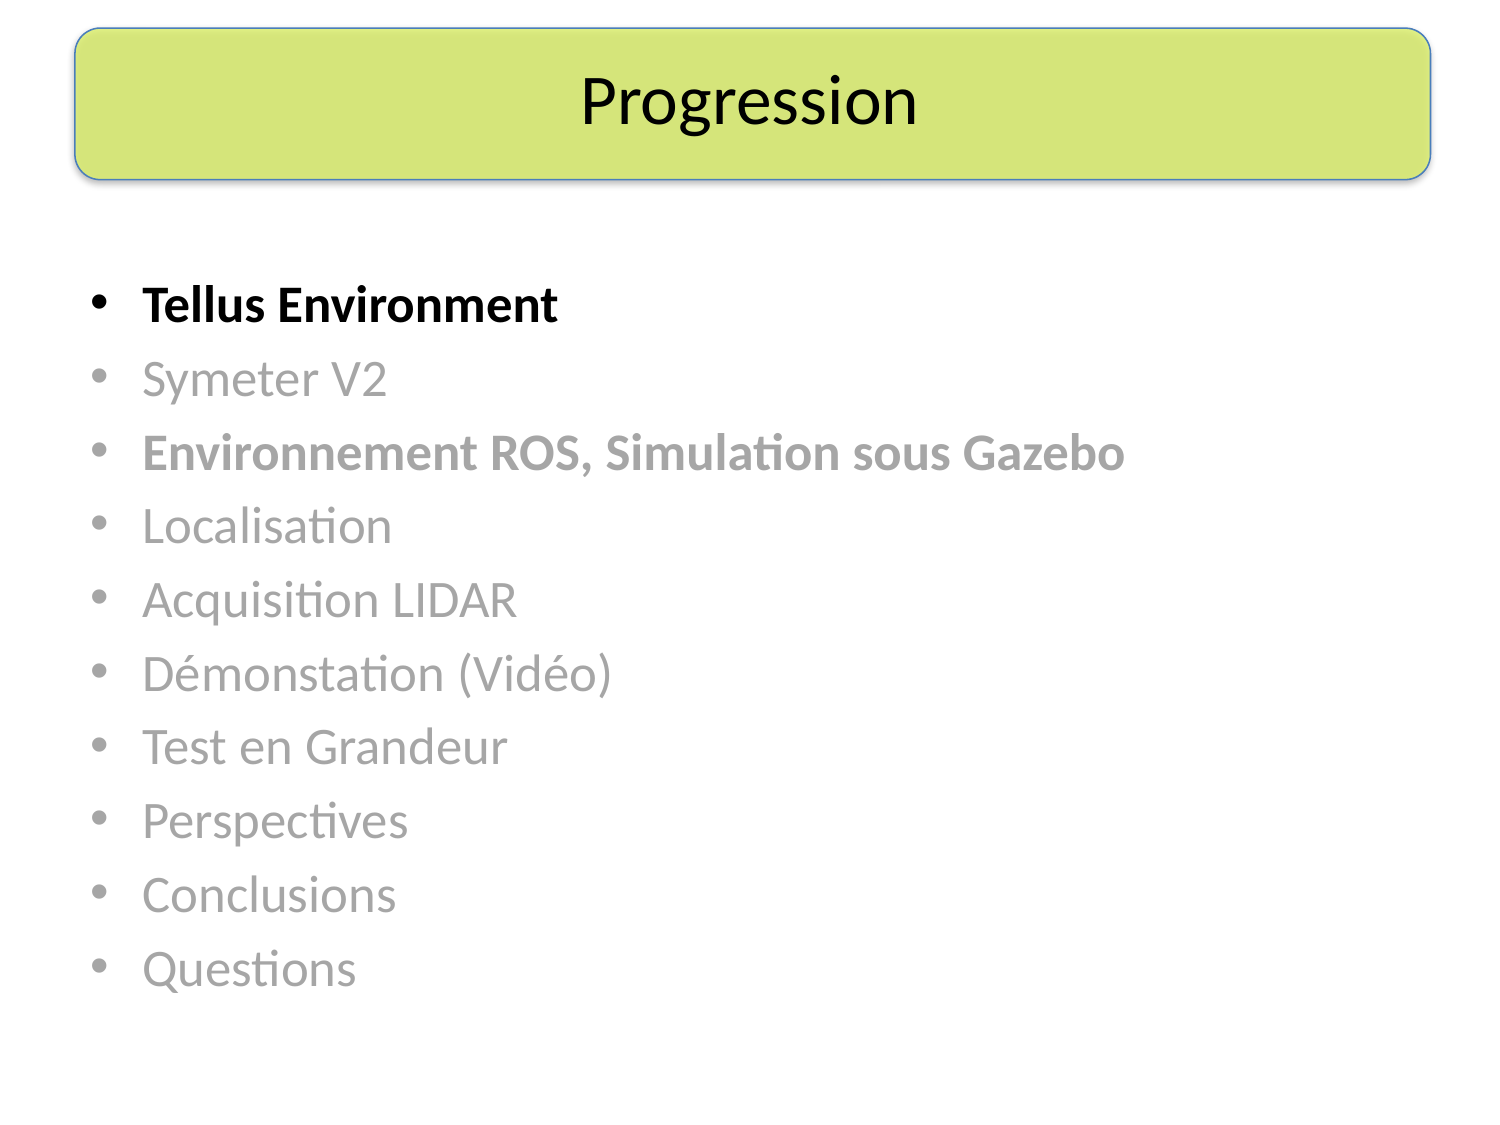

# Progression
Tellus Environment
Symeter V2
Environnement ROS, Simulation sous Gazebo
Localisation
Acquisition LIDAR
Démonstation (Vidéo)
Test en Grandeur
Perspectives
Conclusions
Questions